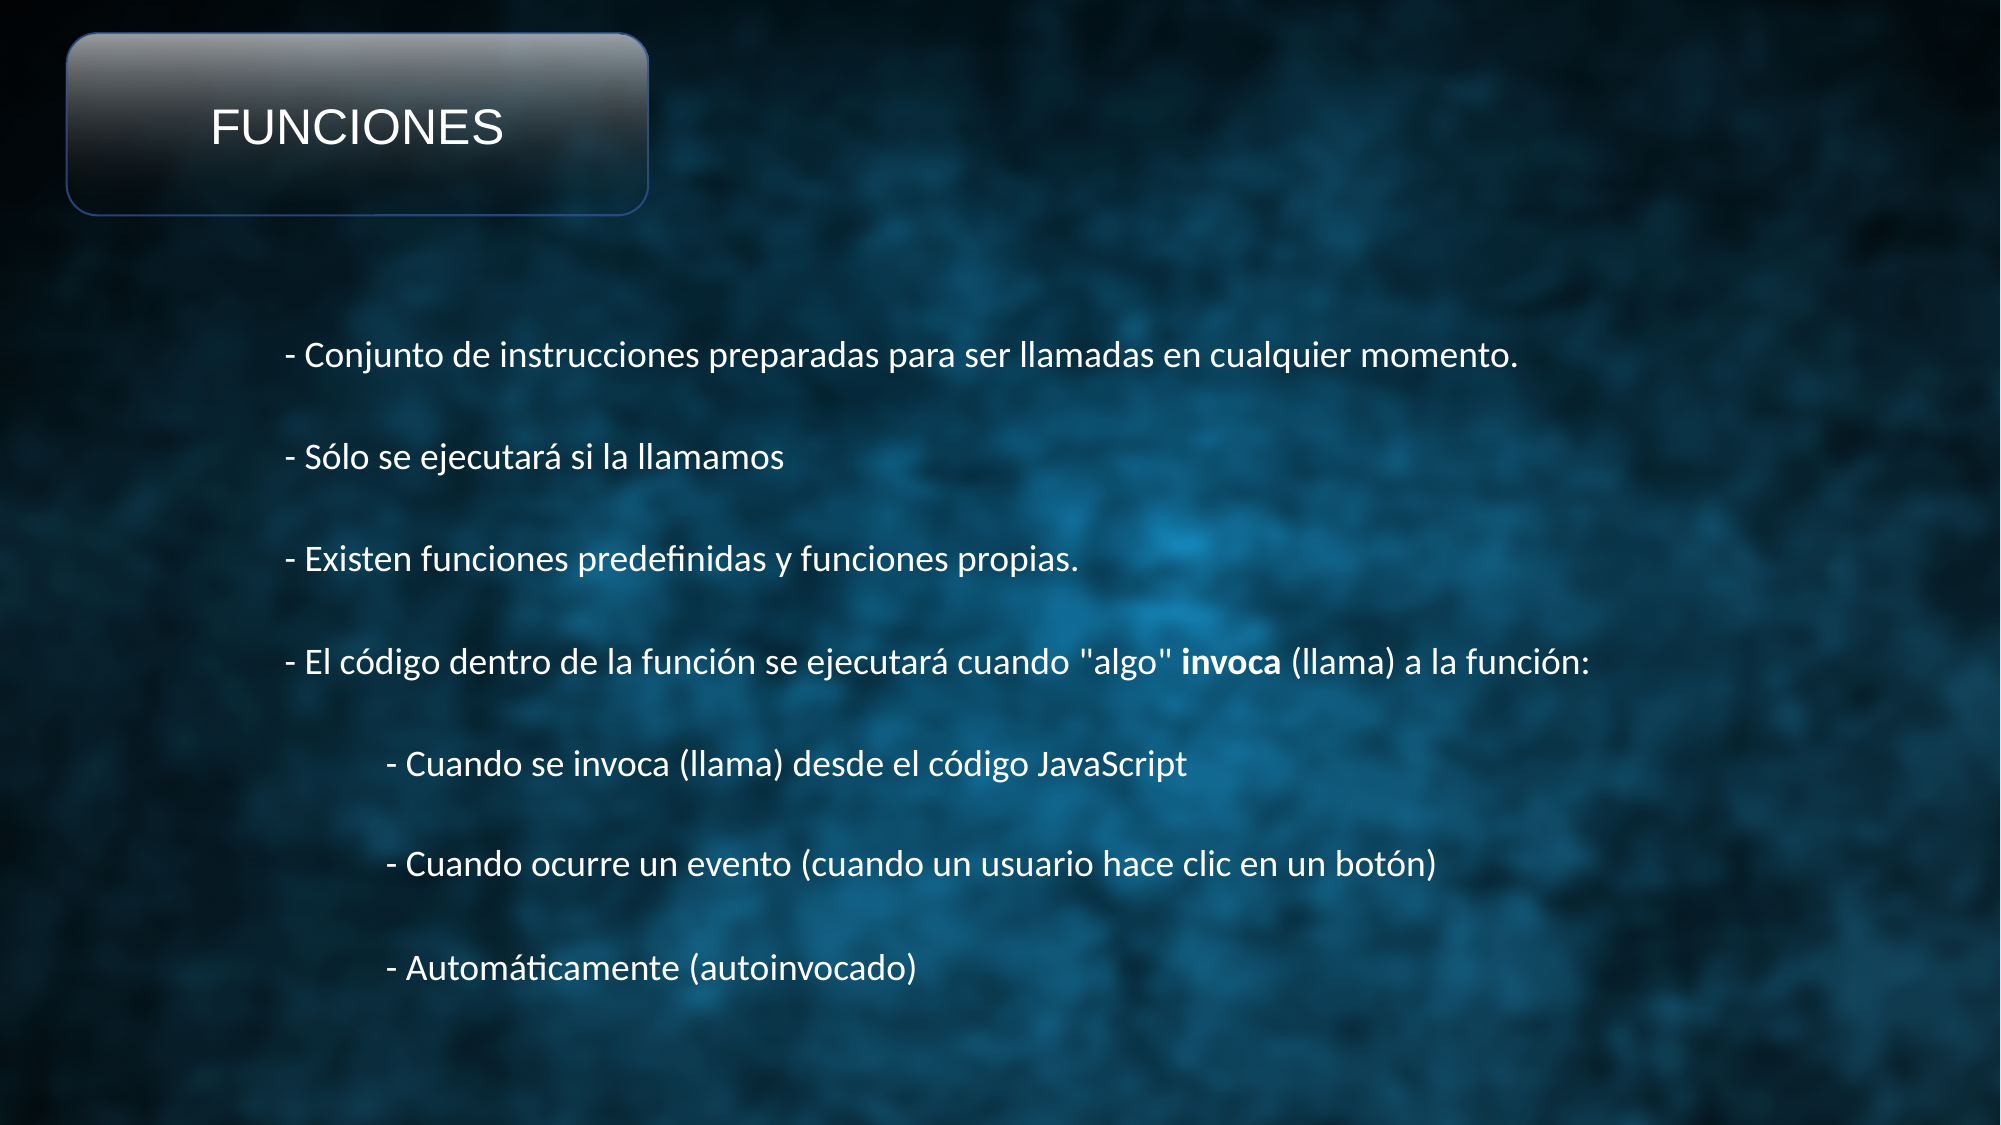

FUNCIONES
- Conjunto de instrucciones preparadas para ser llamadas en cualquier momento.
- Sólo se ejecutará si la llamamos
- Existen funciones predefinidas y funciones propias.

- El código dentro de la función se ejecutará cuando "algo" invoca (llama) a la función:
- Cuando se invoca (llama) desde el código JavaScript

- Cuando ocurre un evento (cuando un usuario hace clic en un botón)

- Automáticamente (autoinvocado)